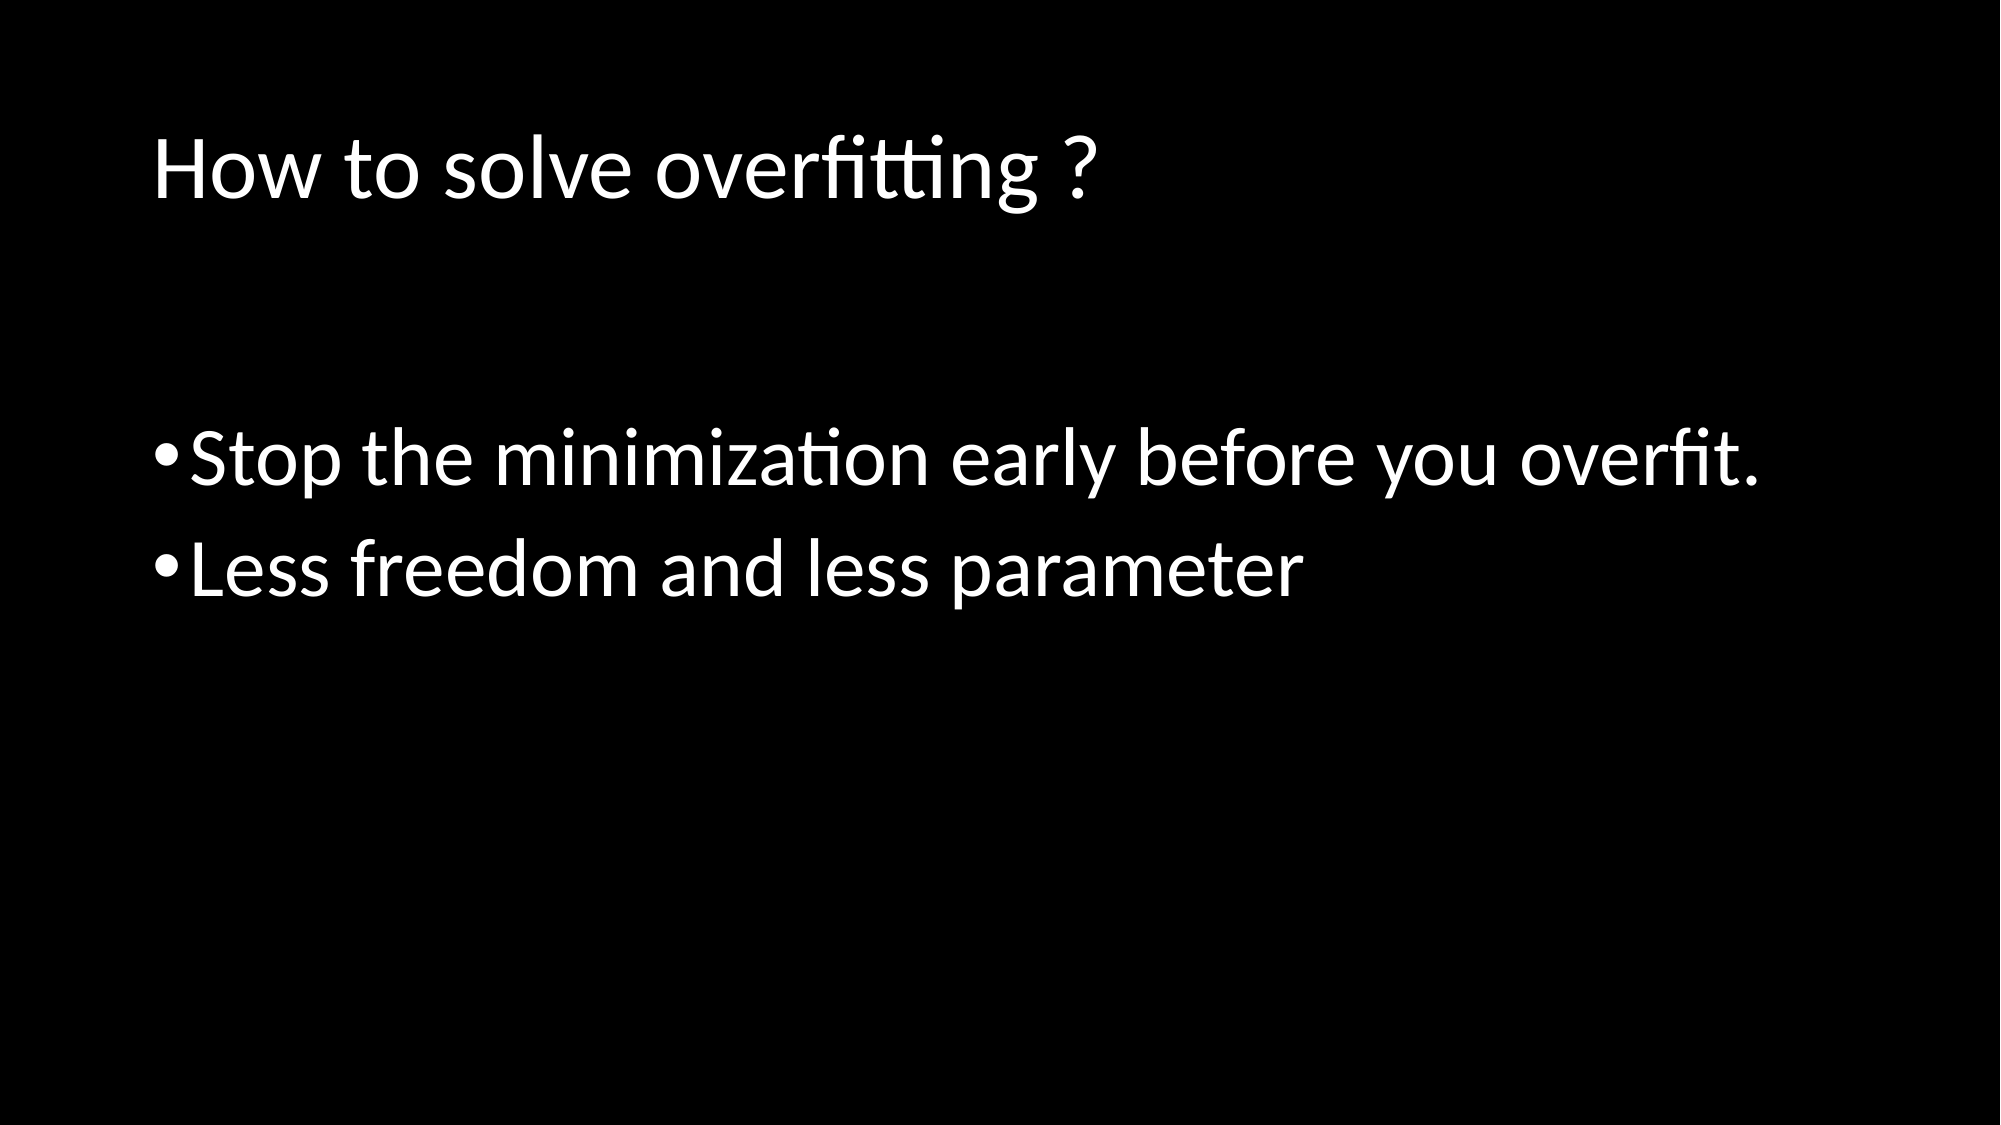

# How to solve overfitting ?
Stop the minimization early before you overfit.
Less freedom and less parameter